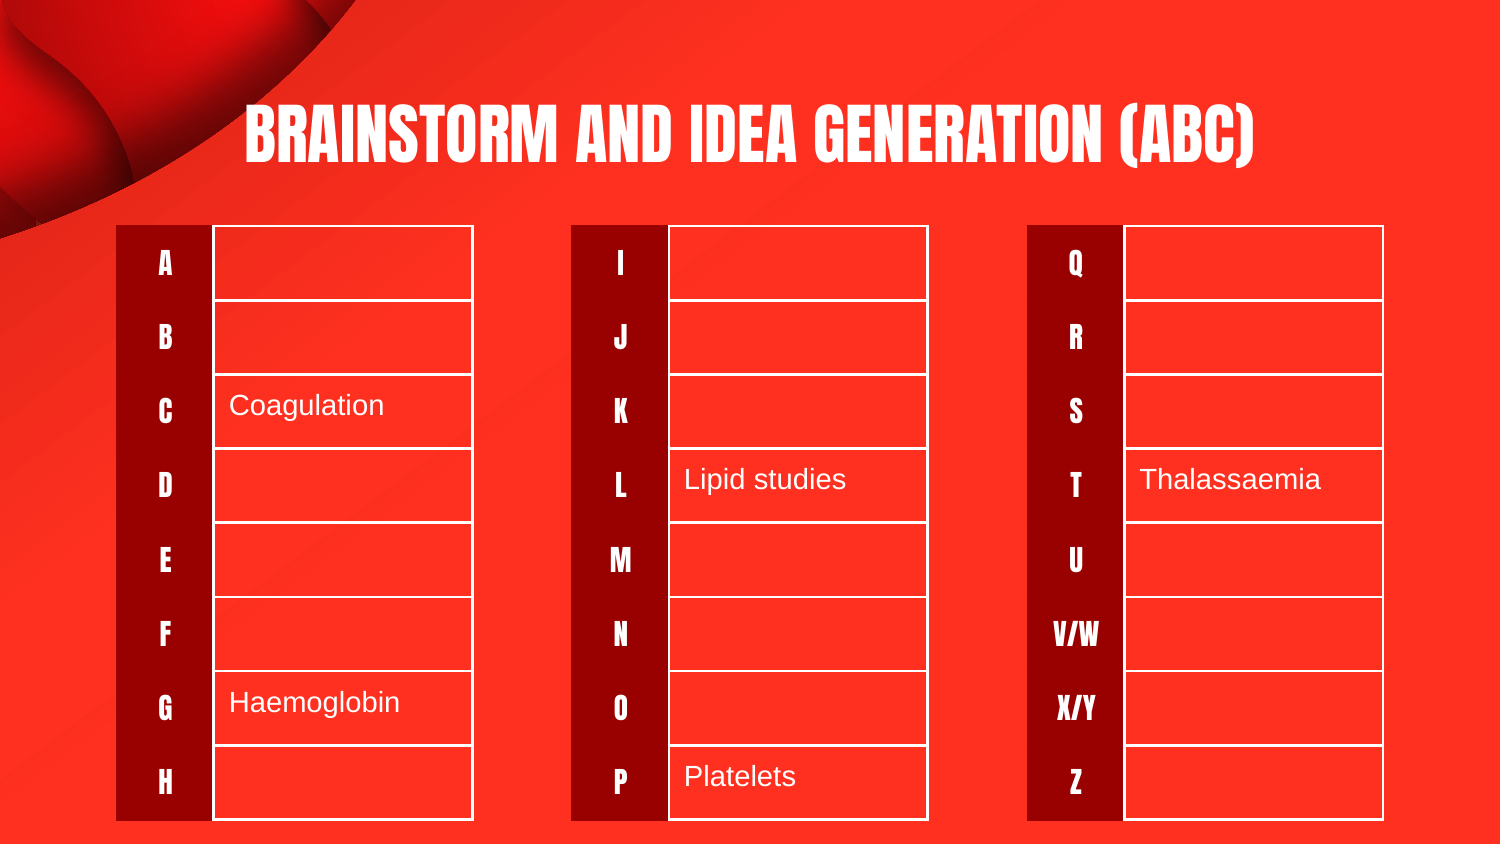

# BRAINSTORM AND IDEA GENERATION (ABC)
| A |  |
| --- | --- |
| B |  |
| C | Coagulation |
| D |  |
| E |  |
| F |  |
| G | Haemoglobin |
| H |  |
| I |  |
| --- | --- |
| J |  |
| K |  |
| L | Lipid studies |
| M |  |
| N |  |
| O |  |
| P | Platelets |
| Q |  |
| --- | --- |
| R |  |
| S |  |
| T | Thalassaemia |
| U |  |
| V/W |  |
| X/Y |  |
| Z |  |